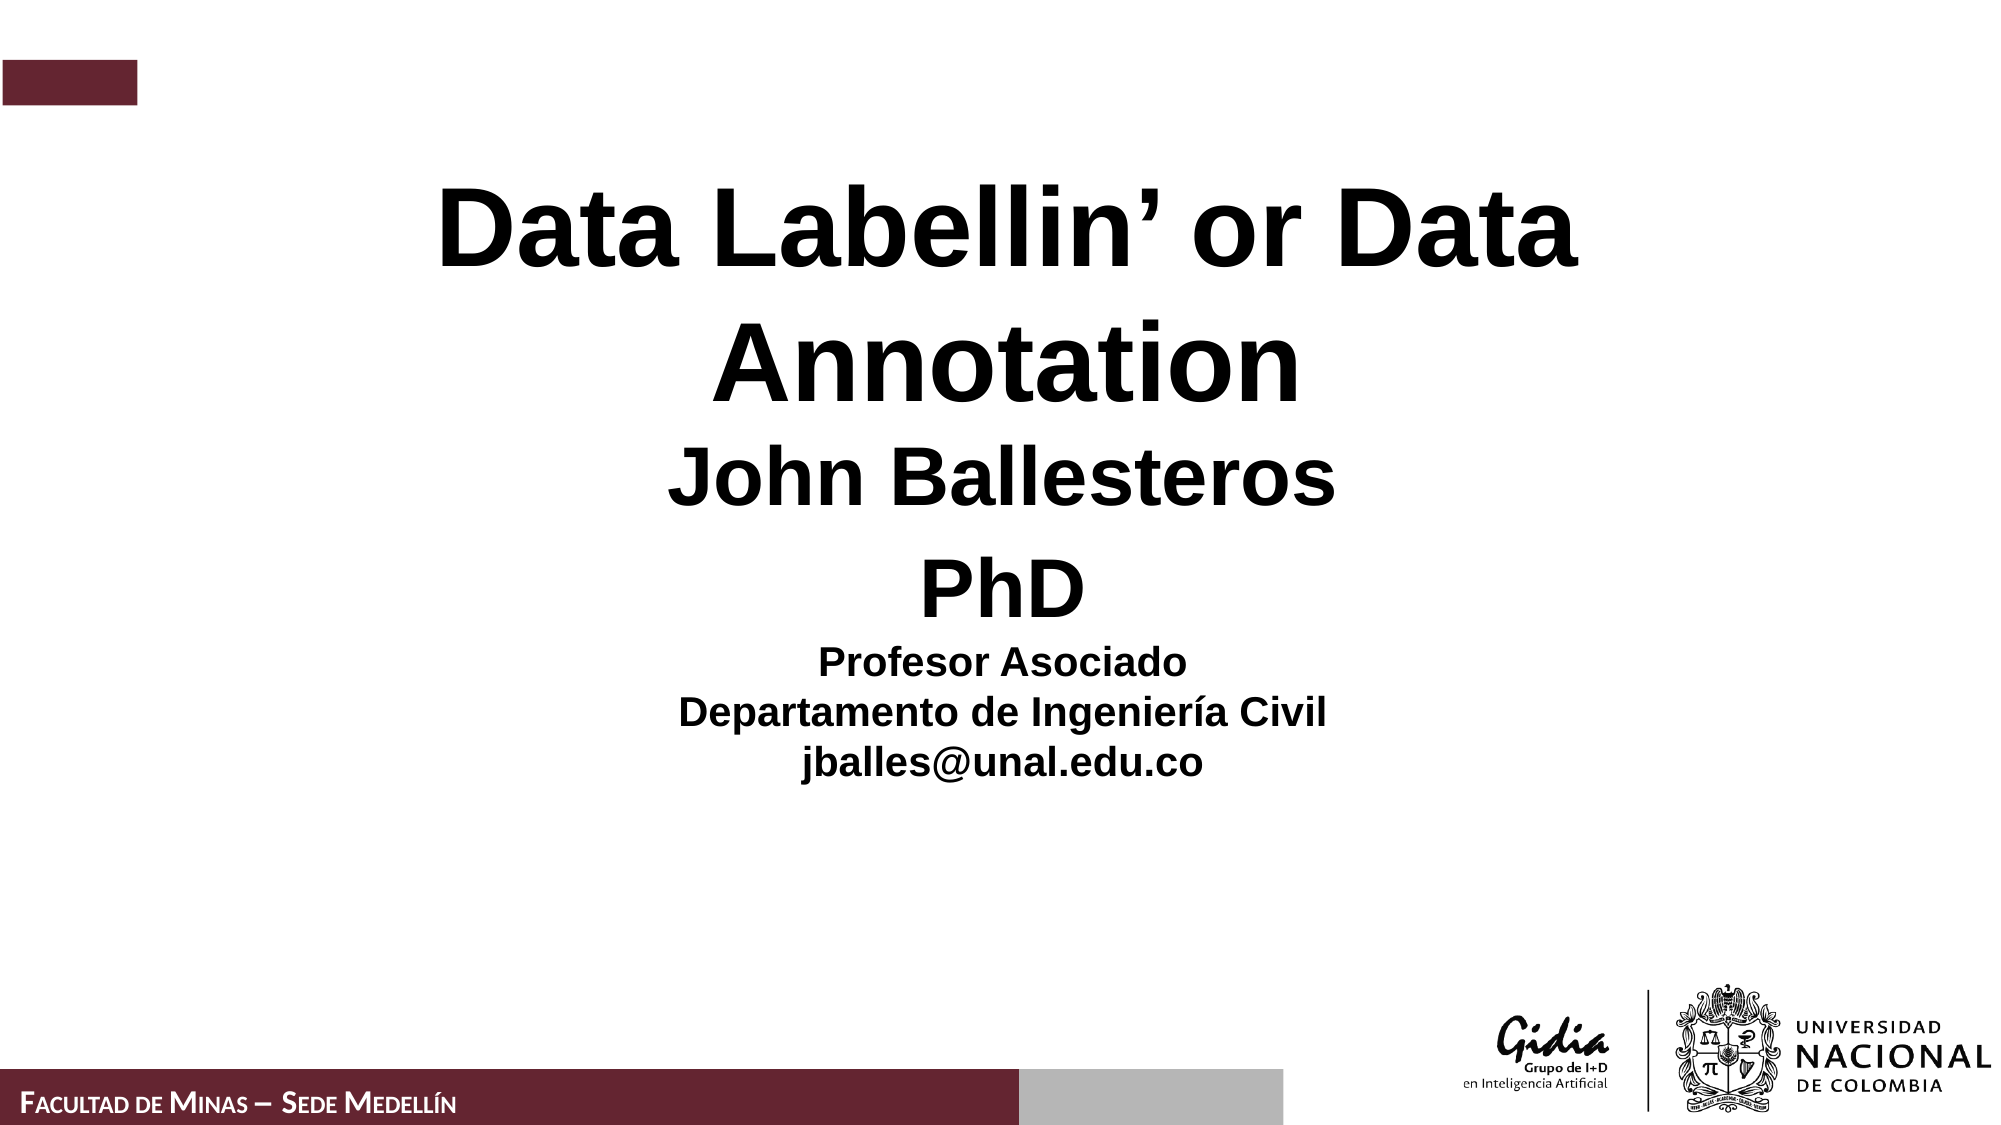

# Data Labellin’ or Data Annotation
John Ballesteros
PhD
Profesor Asociado
Departamento de Ingeniería Civil
jballes@unal.edu.co